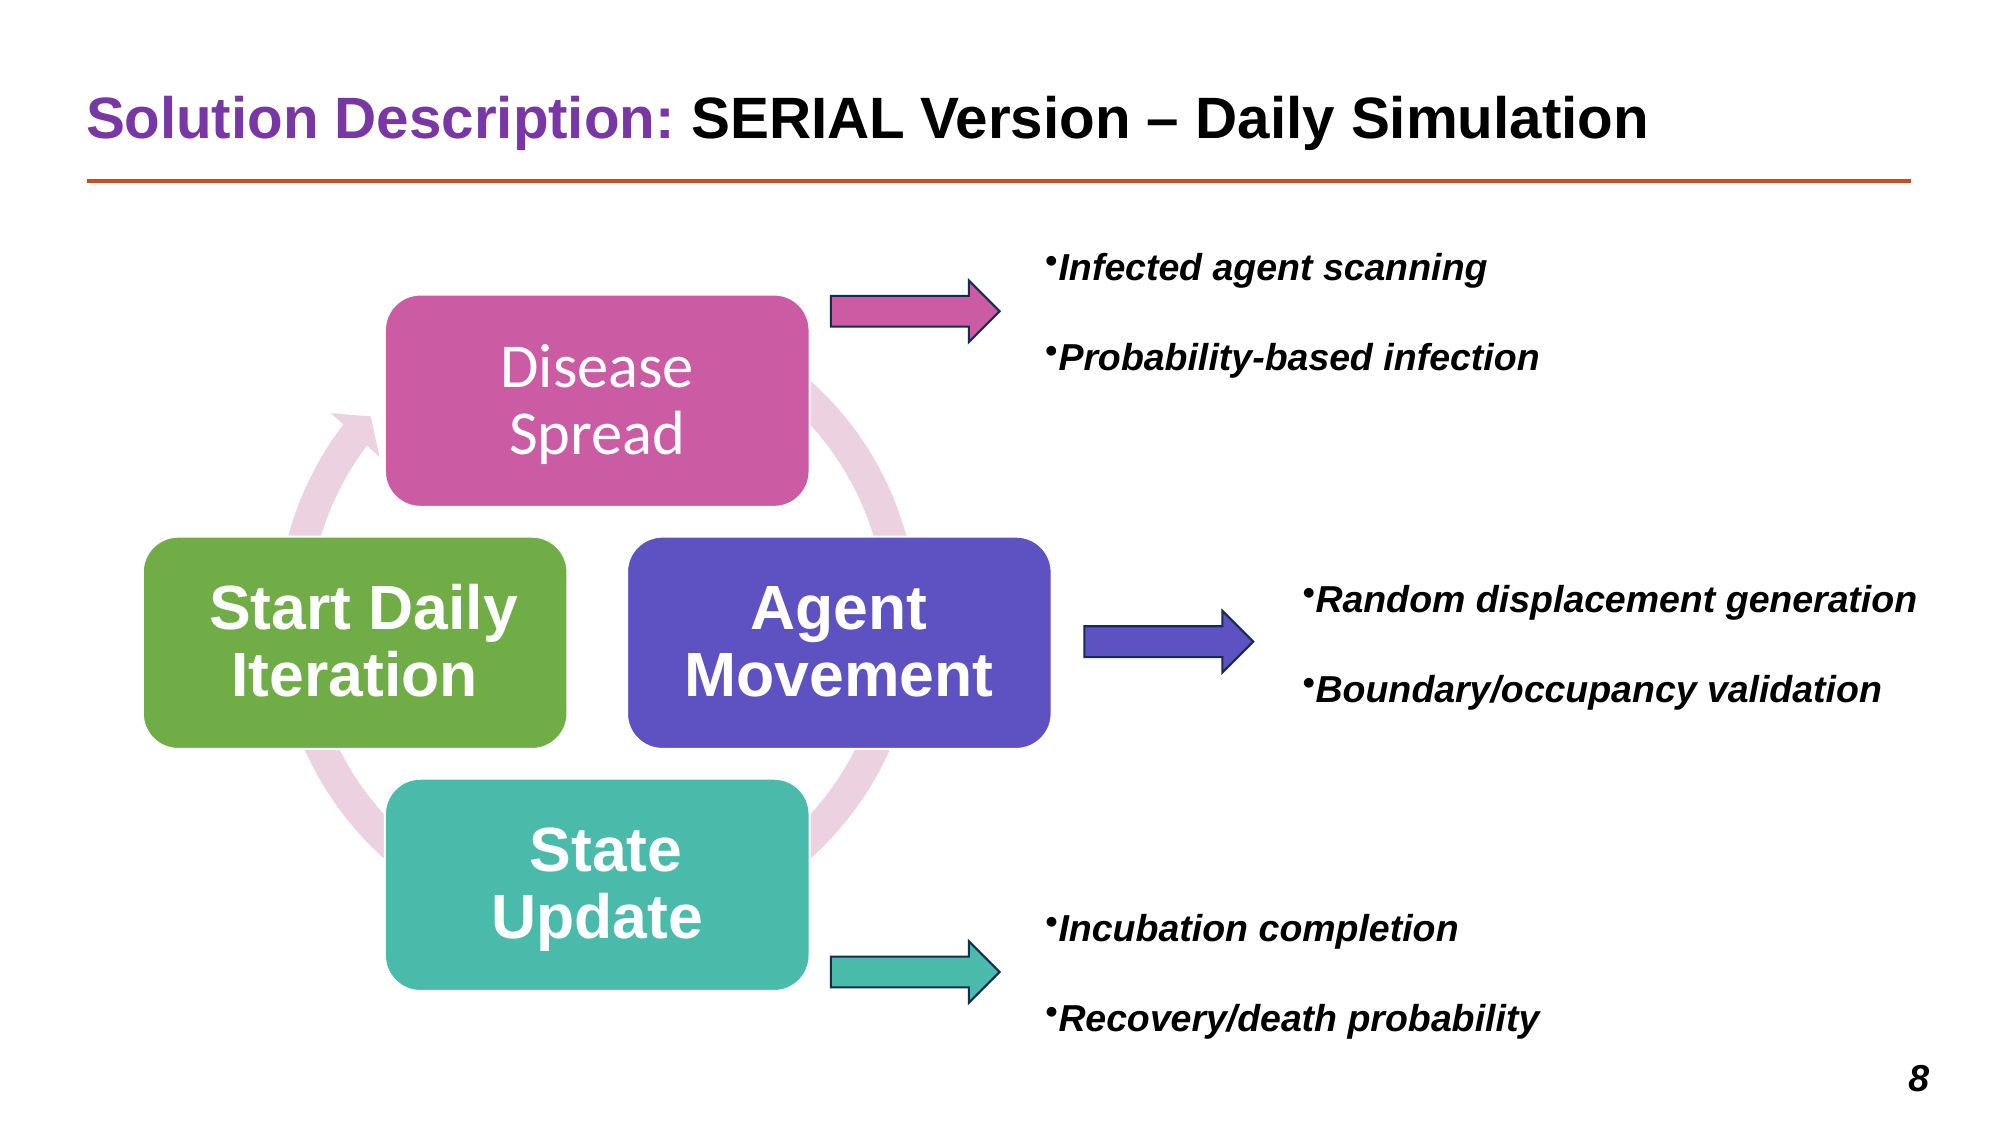

# Solution Description: SERIAL Version – Daily Simulation
Infected agent scanning

Probability-based infection

Disease Spread
 Start Daily Iteration
Agent Movement
 State Update
Random displacement generation

Boundary/occupancy validation

Incubation completion

Recovery/death probability

8